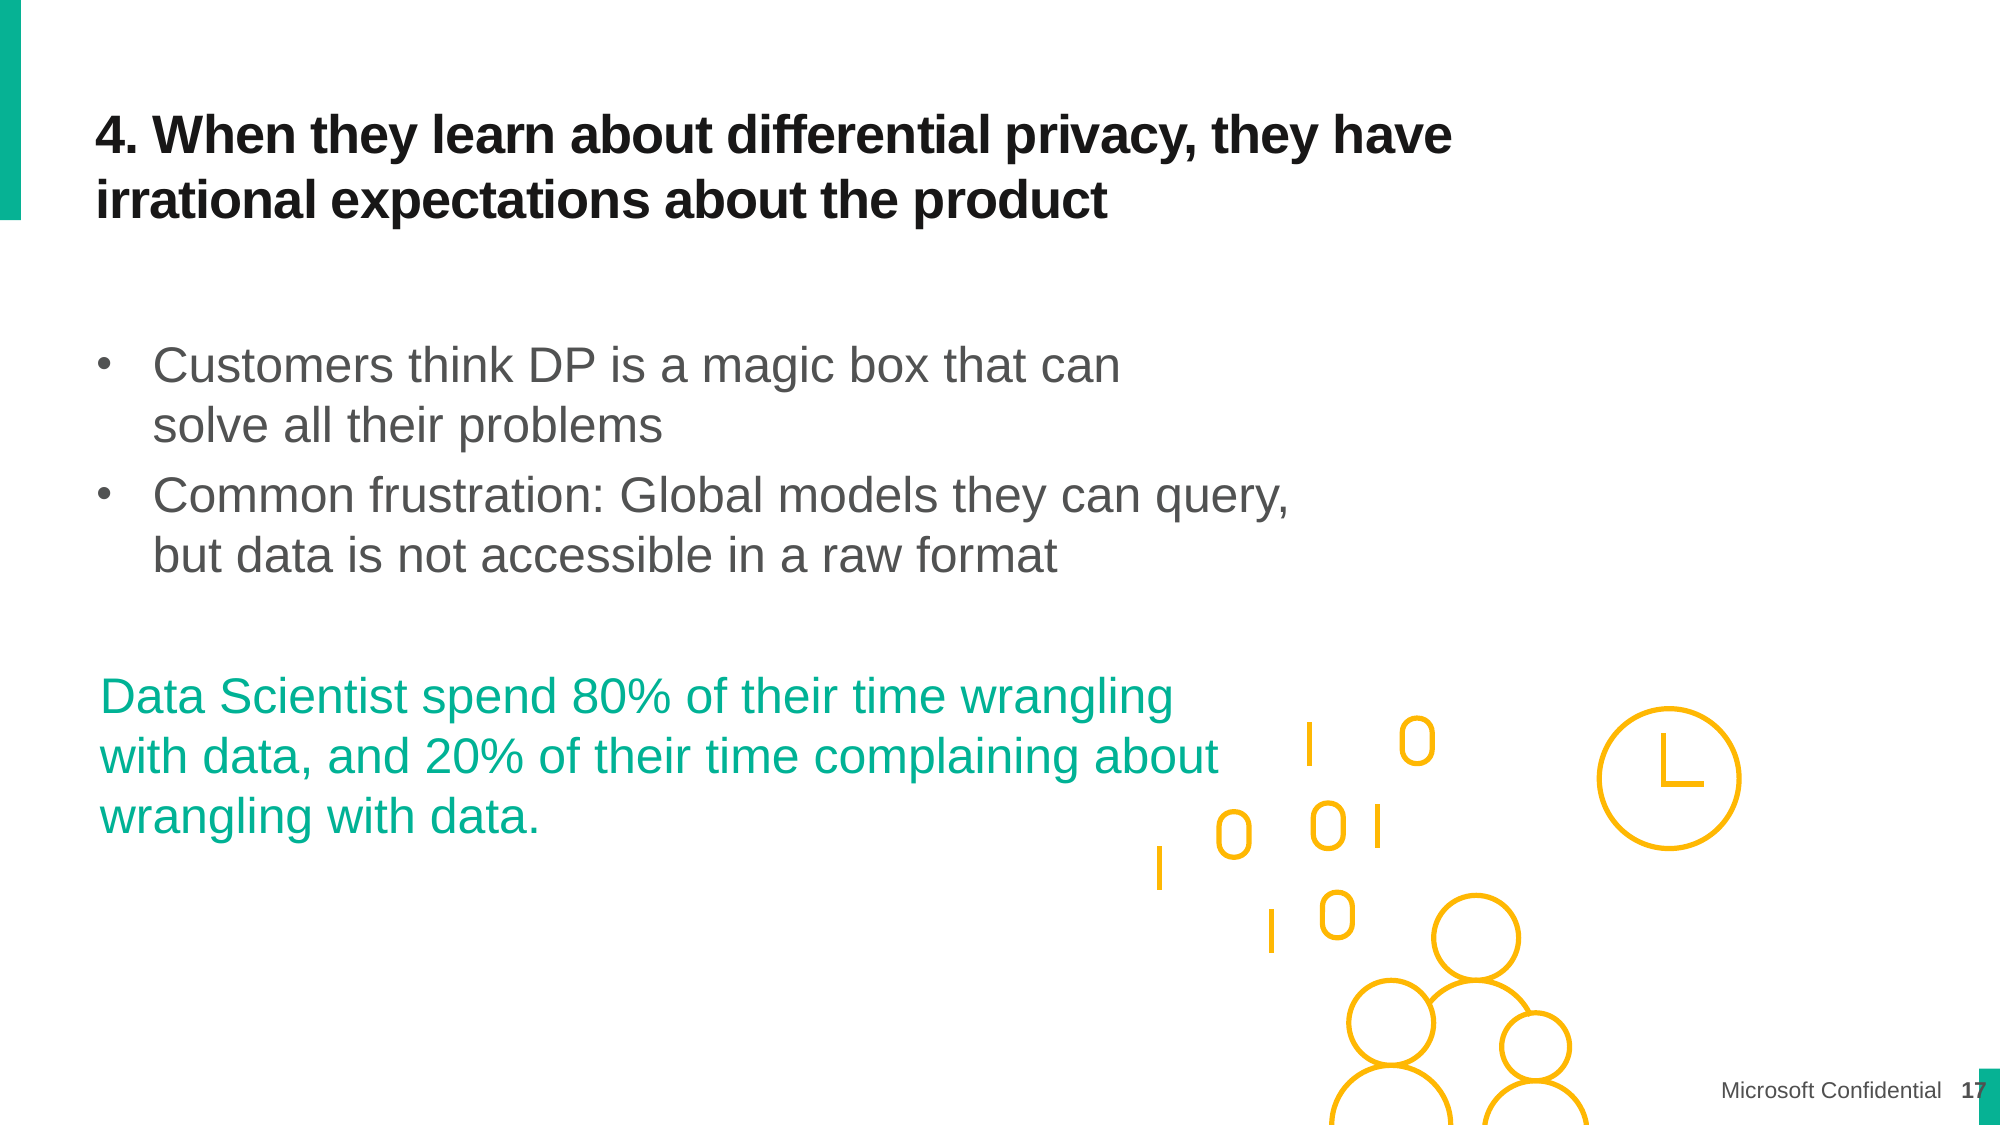

# 4. When they learn about differential privacy, they have irrational expectations about the product
Customers think DP is a magic box that can
solve all their problems
Common frustration: Global models they can query, but data is not accessible in a raw format

Data Scientist spend 80% of their time wrangling with data, and 20% of their time complaining about wrangling with data.